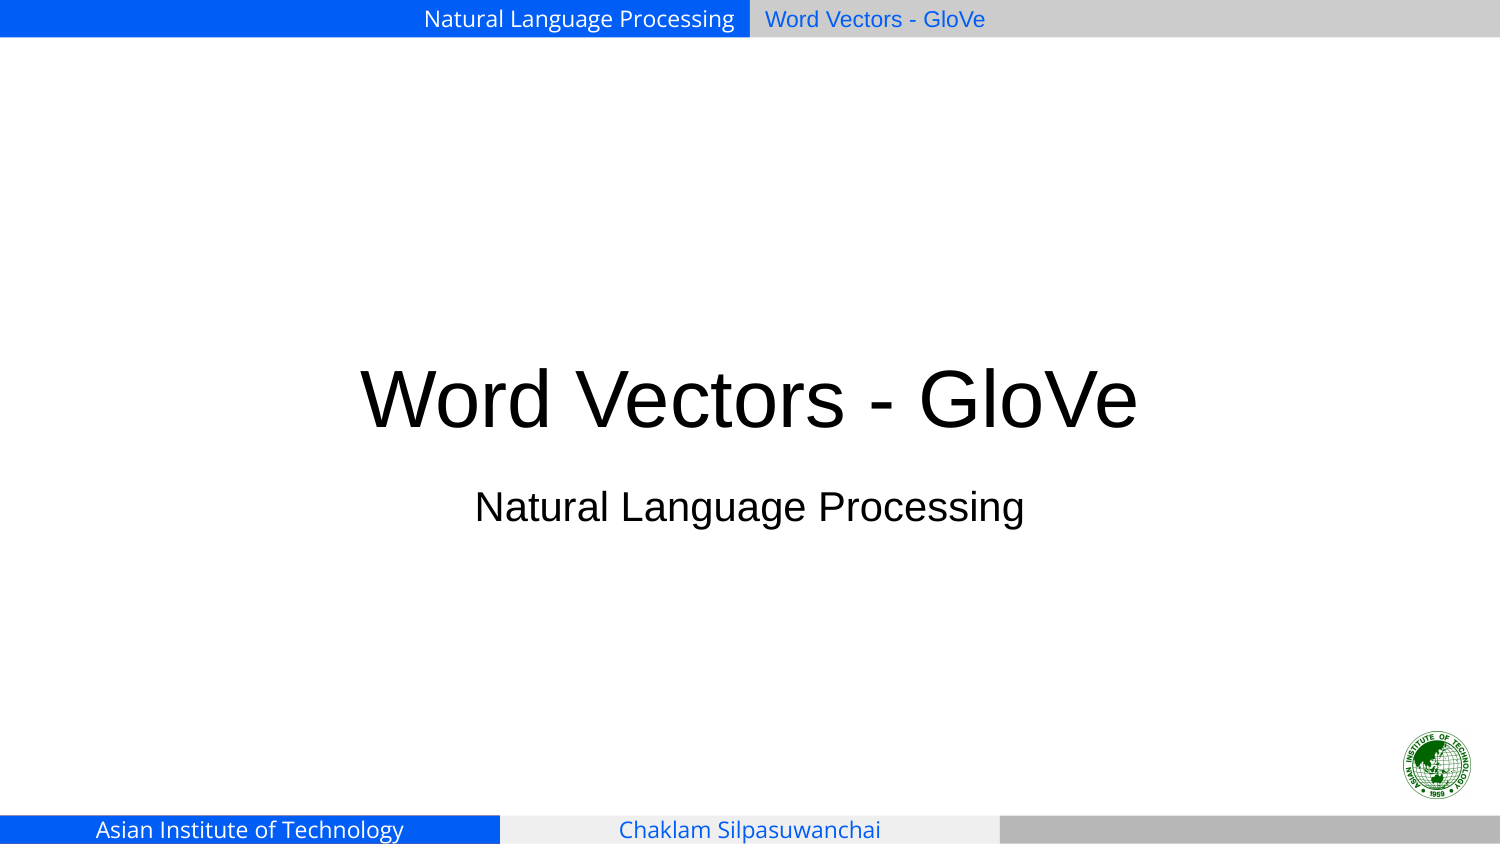

# Word Vectors - GloVe
Natural Language Processing